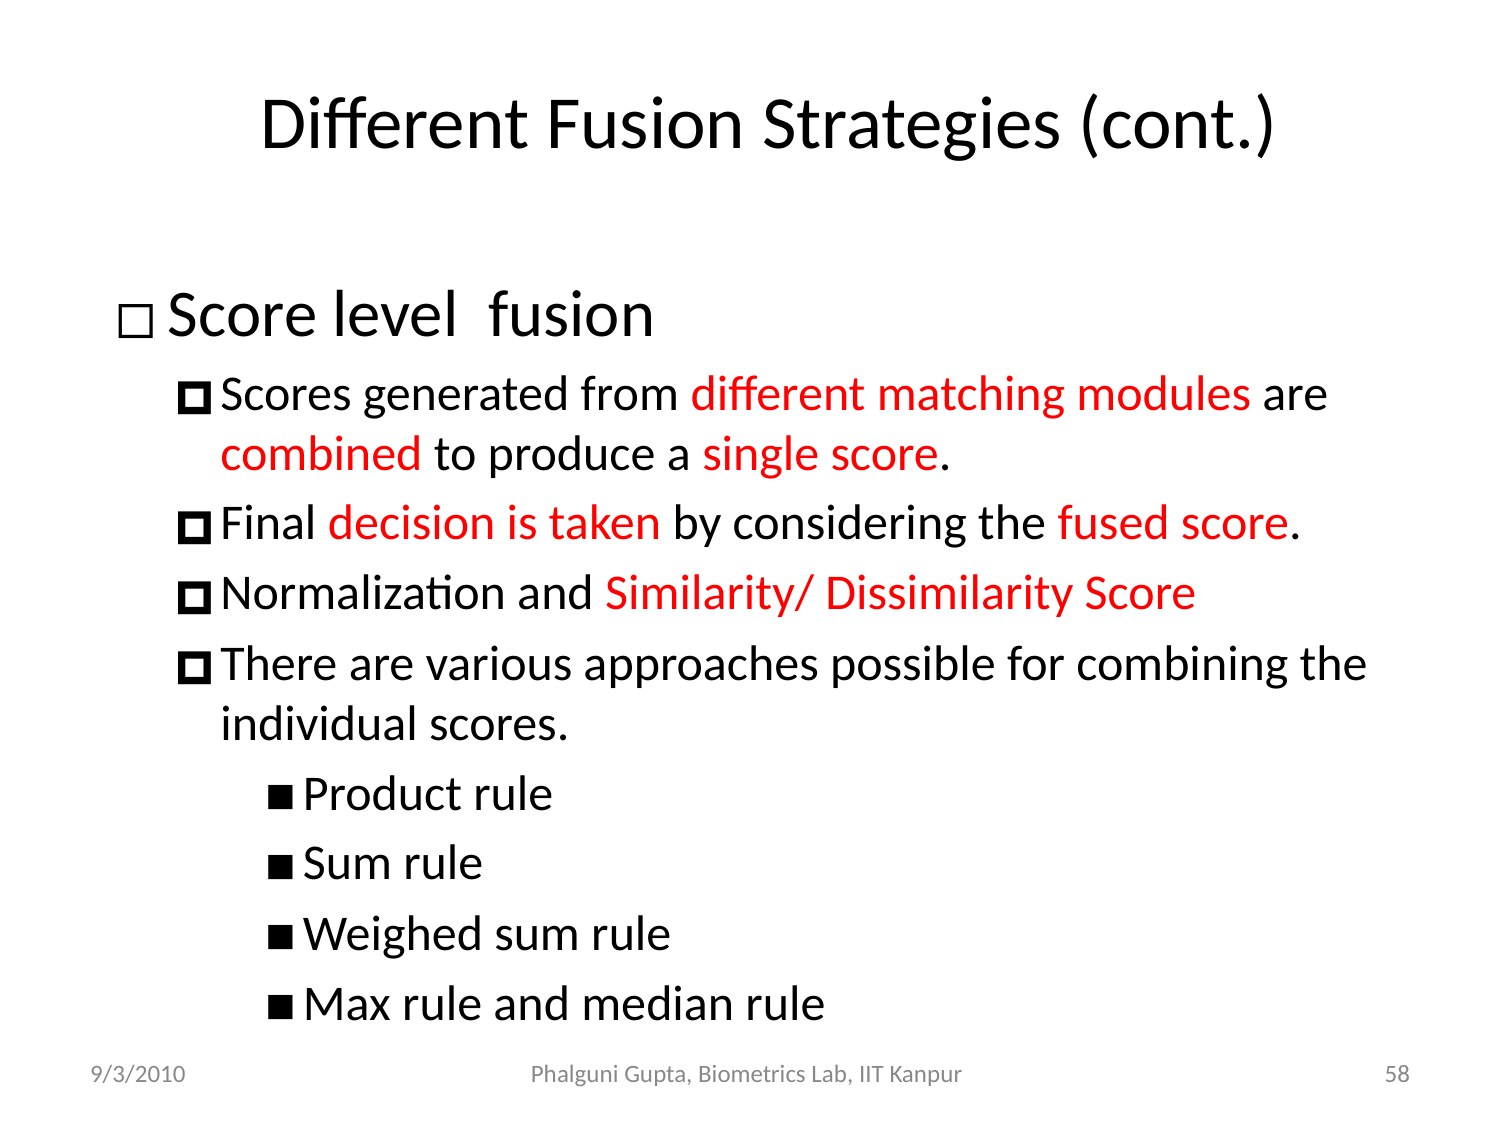

# Different Fusion Strategies (cont.)
Score level  fusion
Scores generated from different matching modules are combined to produce a single score.
Final decision is taken by considering the fused score.
Normalization and Similarity/ Dissimilarity Score
There are various approaches possible for combining the individual scores.
Product rule
Sum rule
Weighed sum rule
Max rule and median rule

9/3/2010
Phalguni Gupta, Biometrics Lab, IIT Kanpur
58